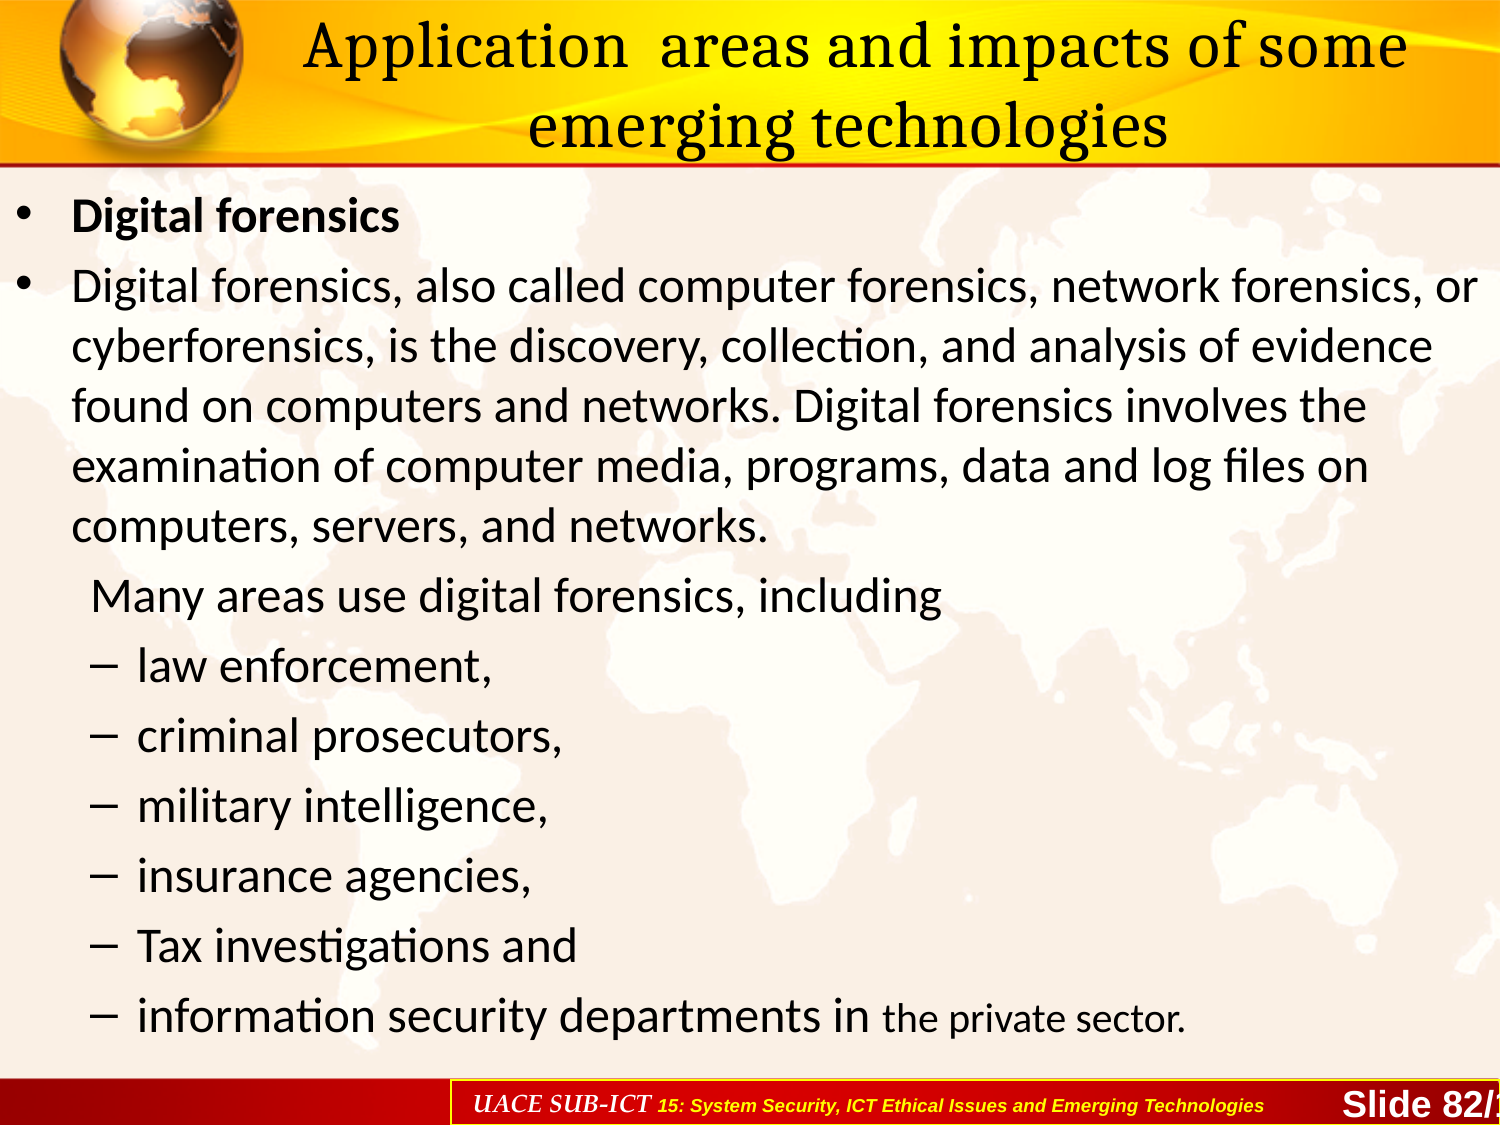

# Application  areas and impacts of some emerging technologies
Digital forensics
Digital forensics, also called computer forensics, network forensics, or cyberforensics, is the discovery, collection, and analysis of evidence found on computers and networks. Digital forensics involves the examination of computer media, programs, data and log files on computers, servers, and networks.
Many areas use digital forensics, including
law enforcement,
criminal prosecutors,
military intelligence,
insurance agencies,
Tax investigations and
information security departments in the private sector.